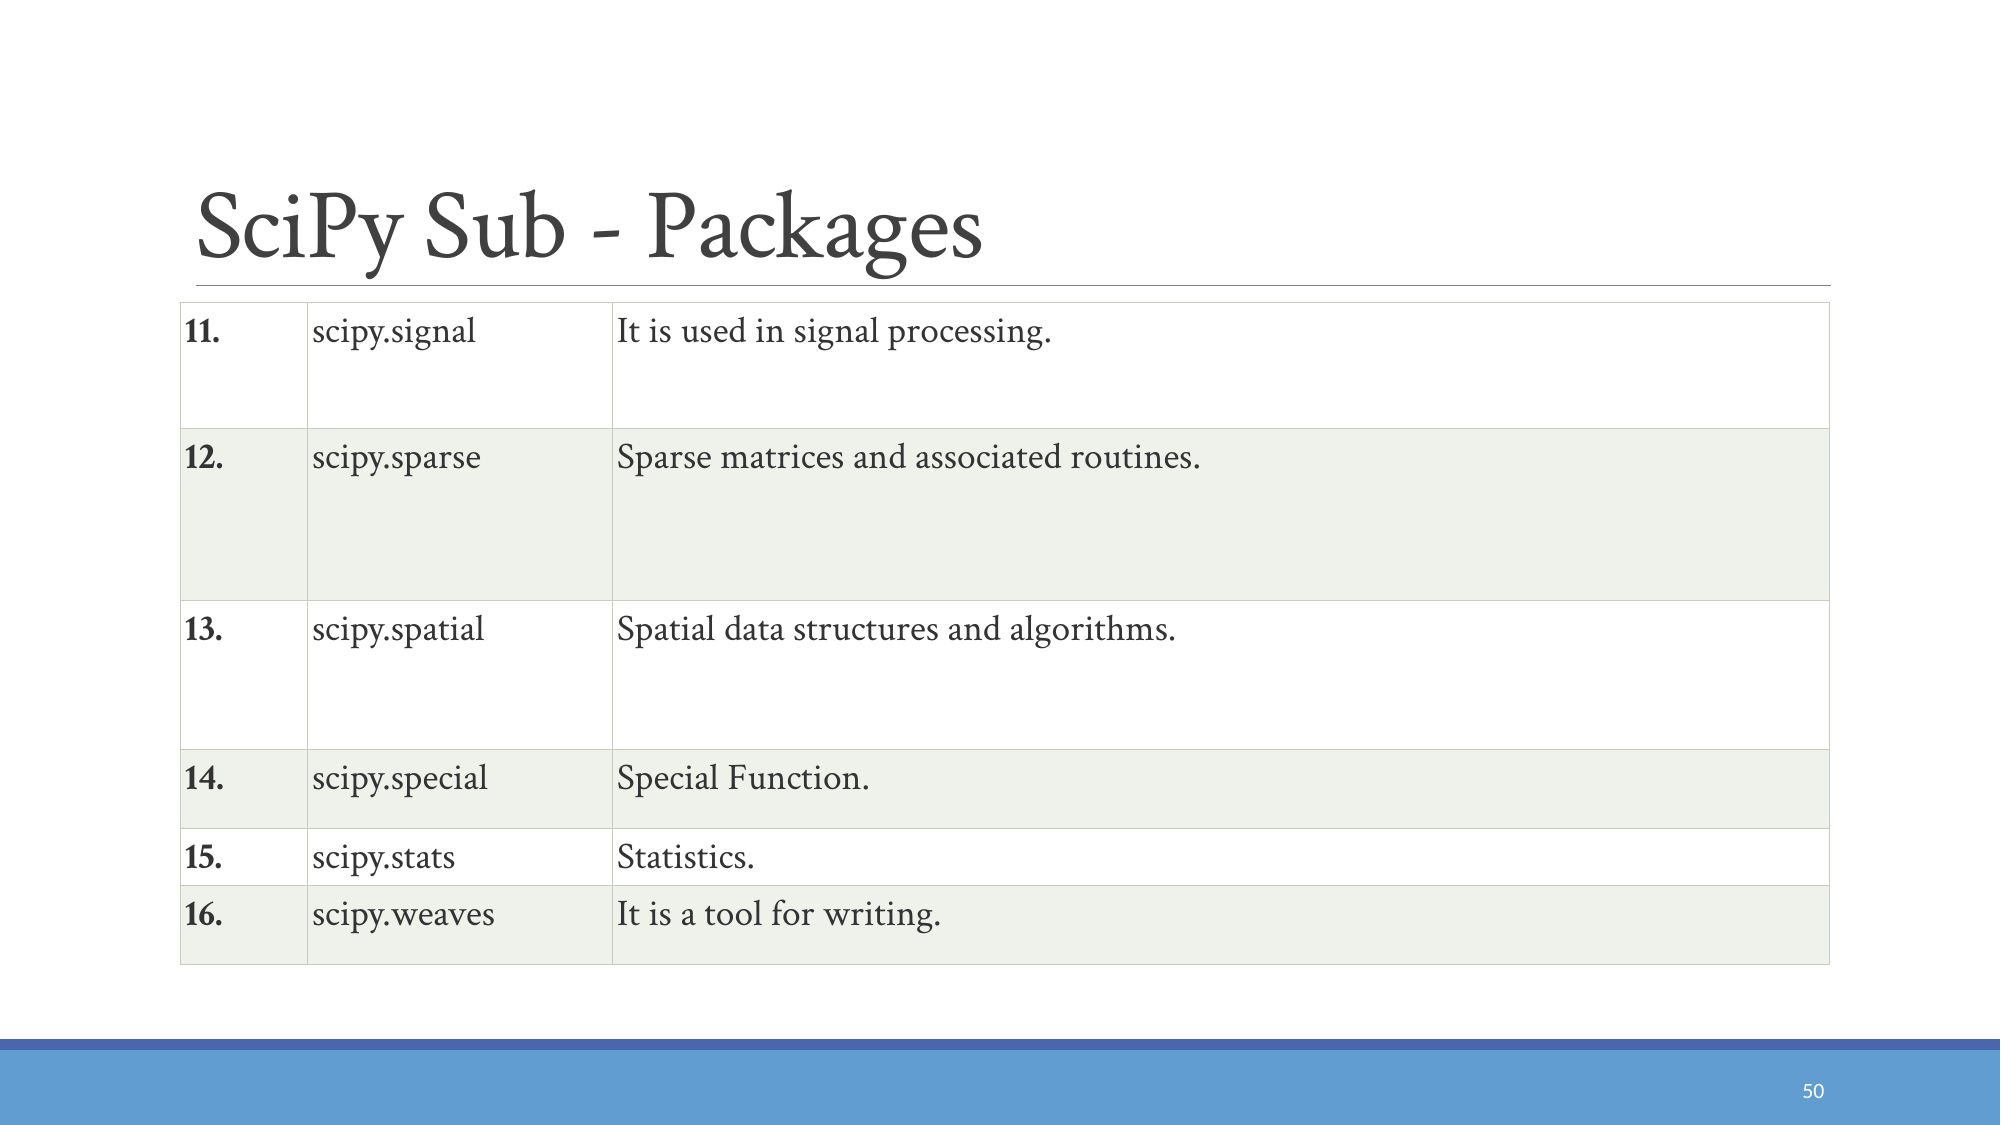

# SciPy Sub - Packages
| 11. | scipy.signal | It is used in signal processing. |
| --- | --- | --- |
| 12. | scipy.sparse | Sparse matrices and associated routines. |
| 13. | scipy.spatial | Spatial data structures and algorithms. |
| 14. | scipy.special | Special Function. |
| 15. | scipy.stats | Statistics. |
| 16. | scipy.weaves | It is a tool for writing. |
50